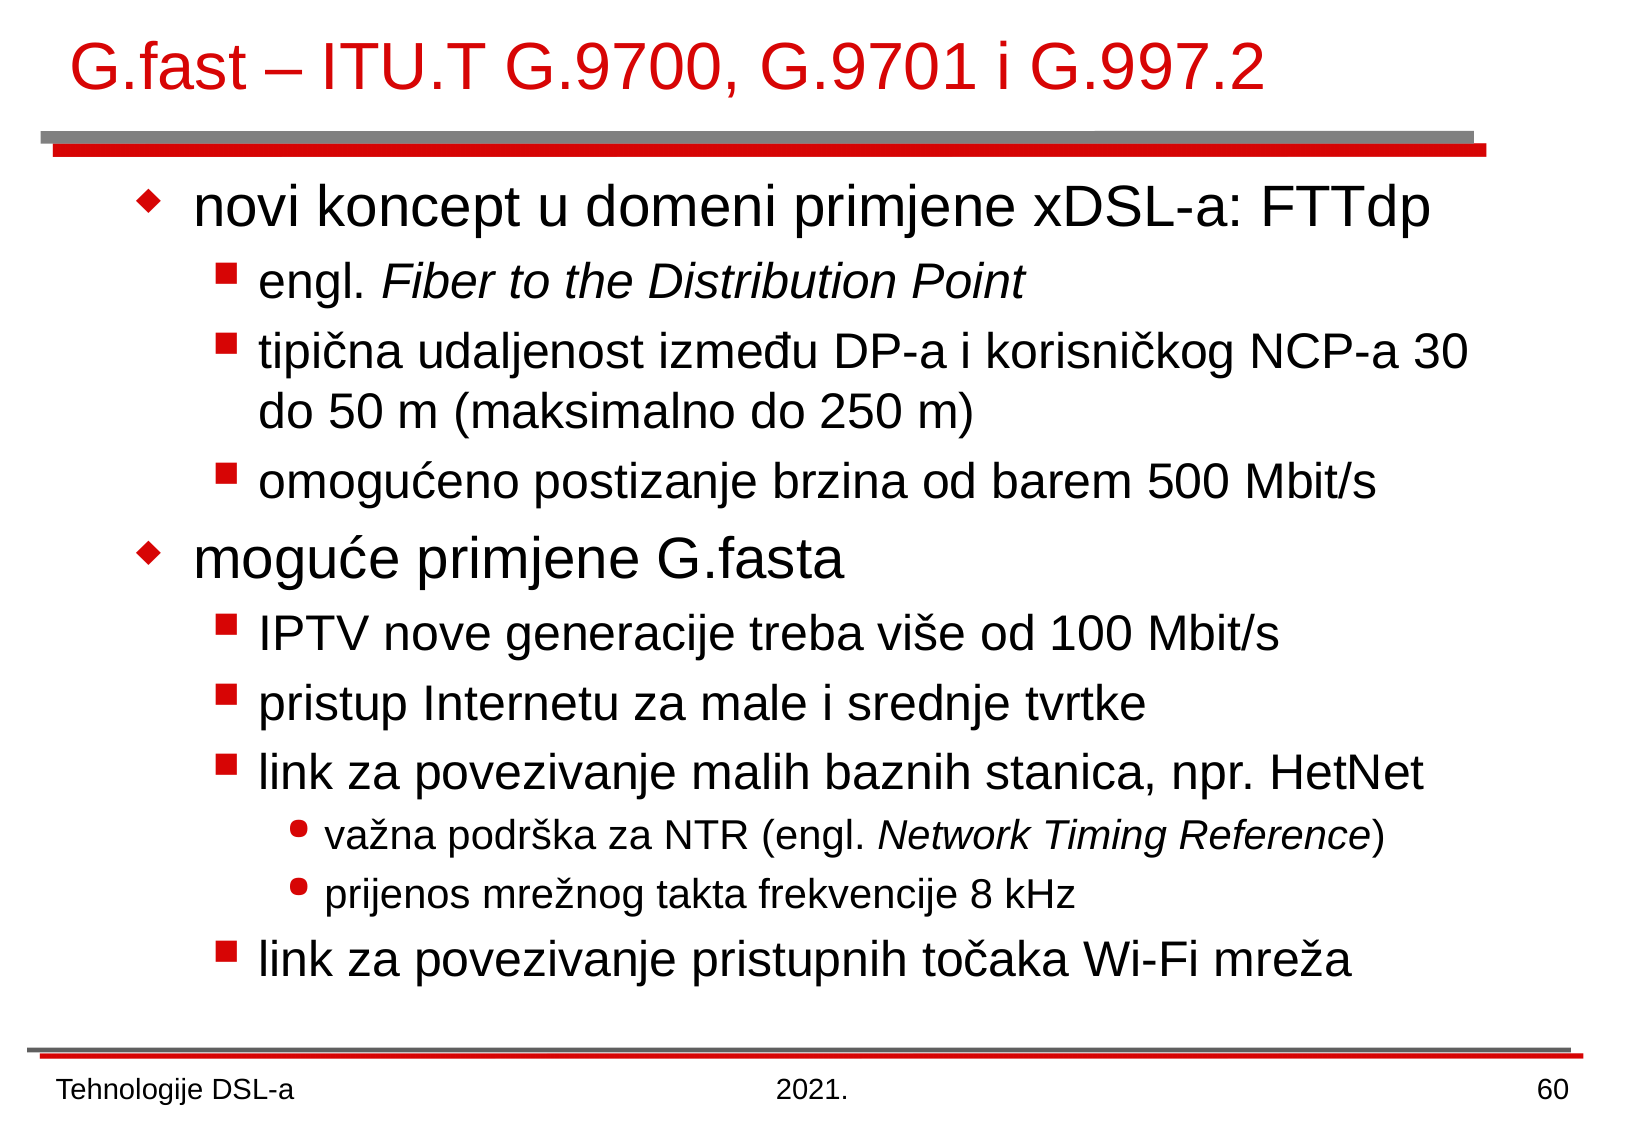

# G.fast – ITU.T G.9700, G.9701 i G.997.2
novi koncept u domeni primjene xDSL-a: FTTdp
engl. Fiber to the Distribution Point
tipična udaljenost između DP-a i korisničkog NCP-a 30 do 50 m (maksimalno do 250 m)
omogućeno postizanje brzina od barem 500 Mbit/s
moguće primjene G.fasta
IPTV nove generacije treba više od 100 Mbit/s
pristup Internetu za male i srednje tvrtke
link za povezivanje malih baznih stanica, npr. HetNet
važna podrška za NTR (engl. Network Timing Reference)
prijenos mrežnog takta frekvencije 8 kHz
link za povezivanje pristupnih točaka Wi-Fi mreža
Tehnologije DSL-a
2021.
60